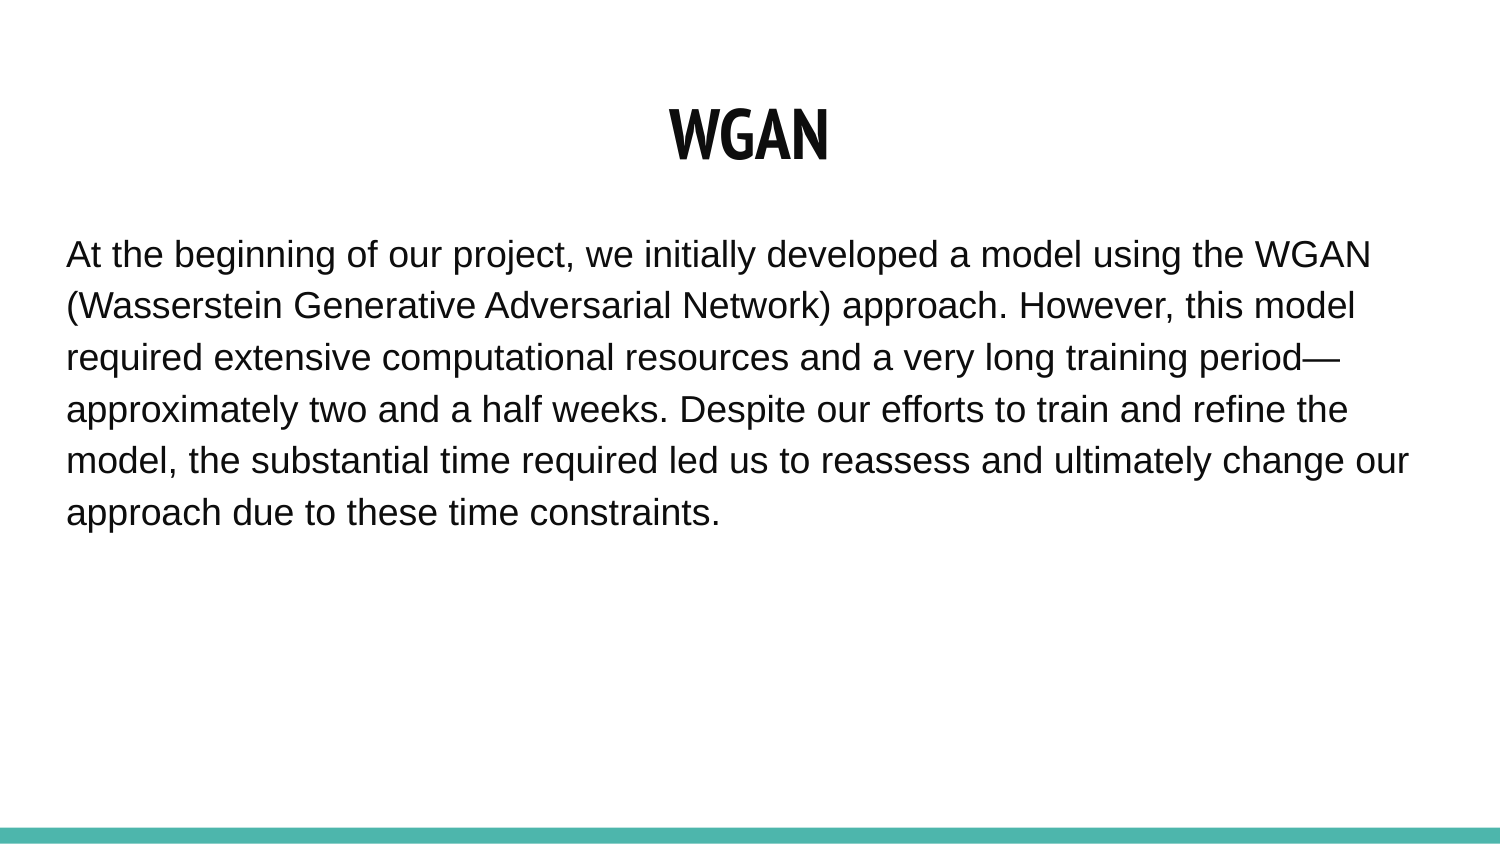

# WGAN
At the beginning of our project, we initially developed a model using the WGAN (Wasserstein Generative Adversarial Network) approach. However, this model required extensive computational resources and a very long training period—approximately two and a half weeks. Despite our efforts to train and refine the model, the substantial time required led us to reassess and ultimately change our approach due to these time constraints.